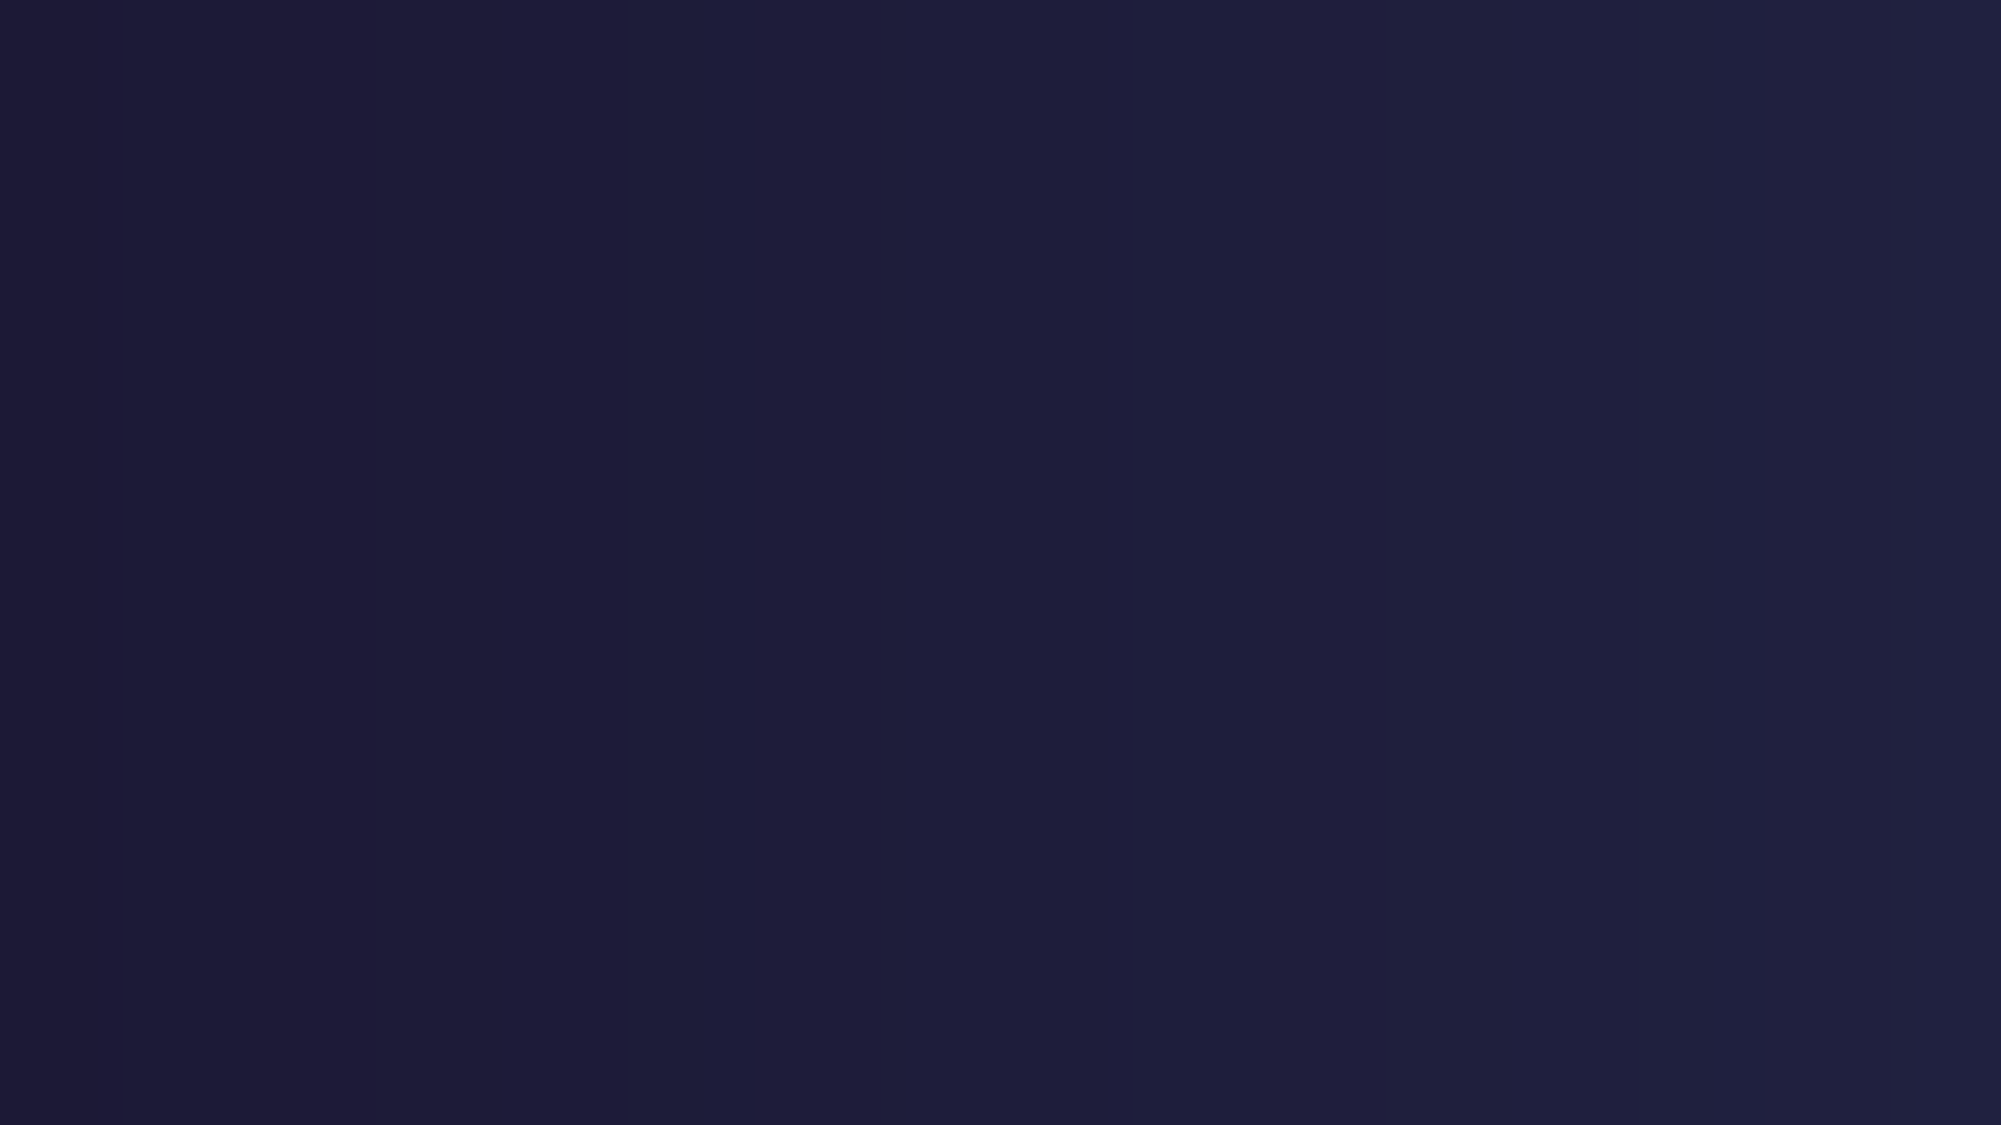

Confidential sonata software Ltd
Confidential sonata software Ltd